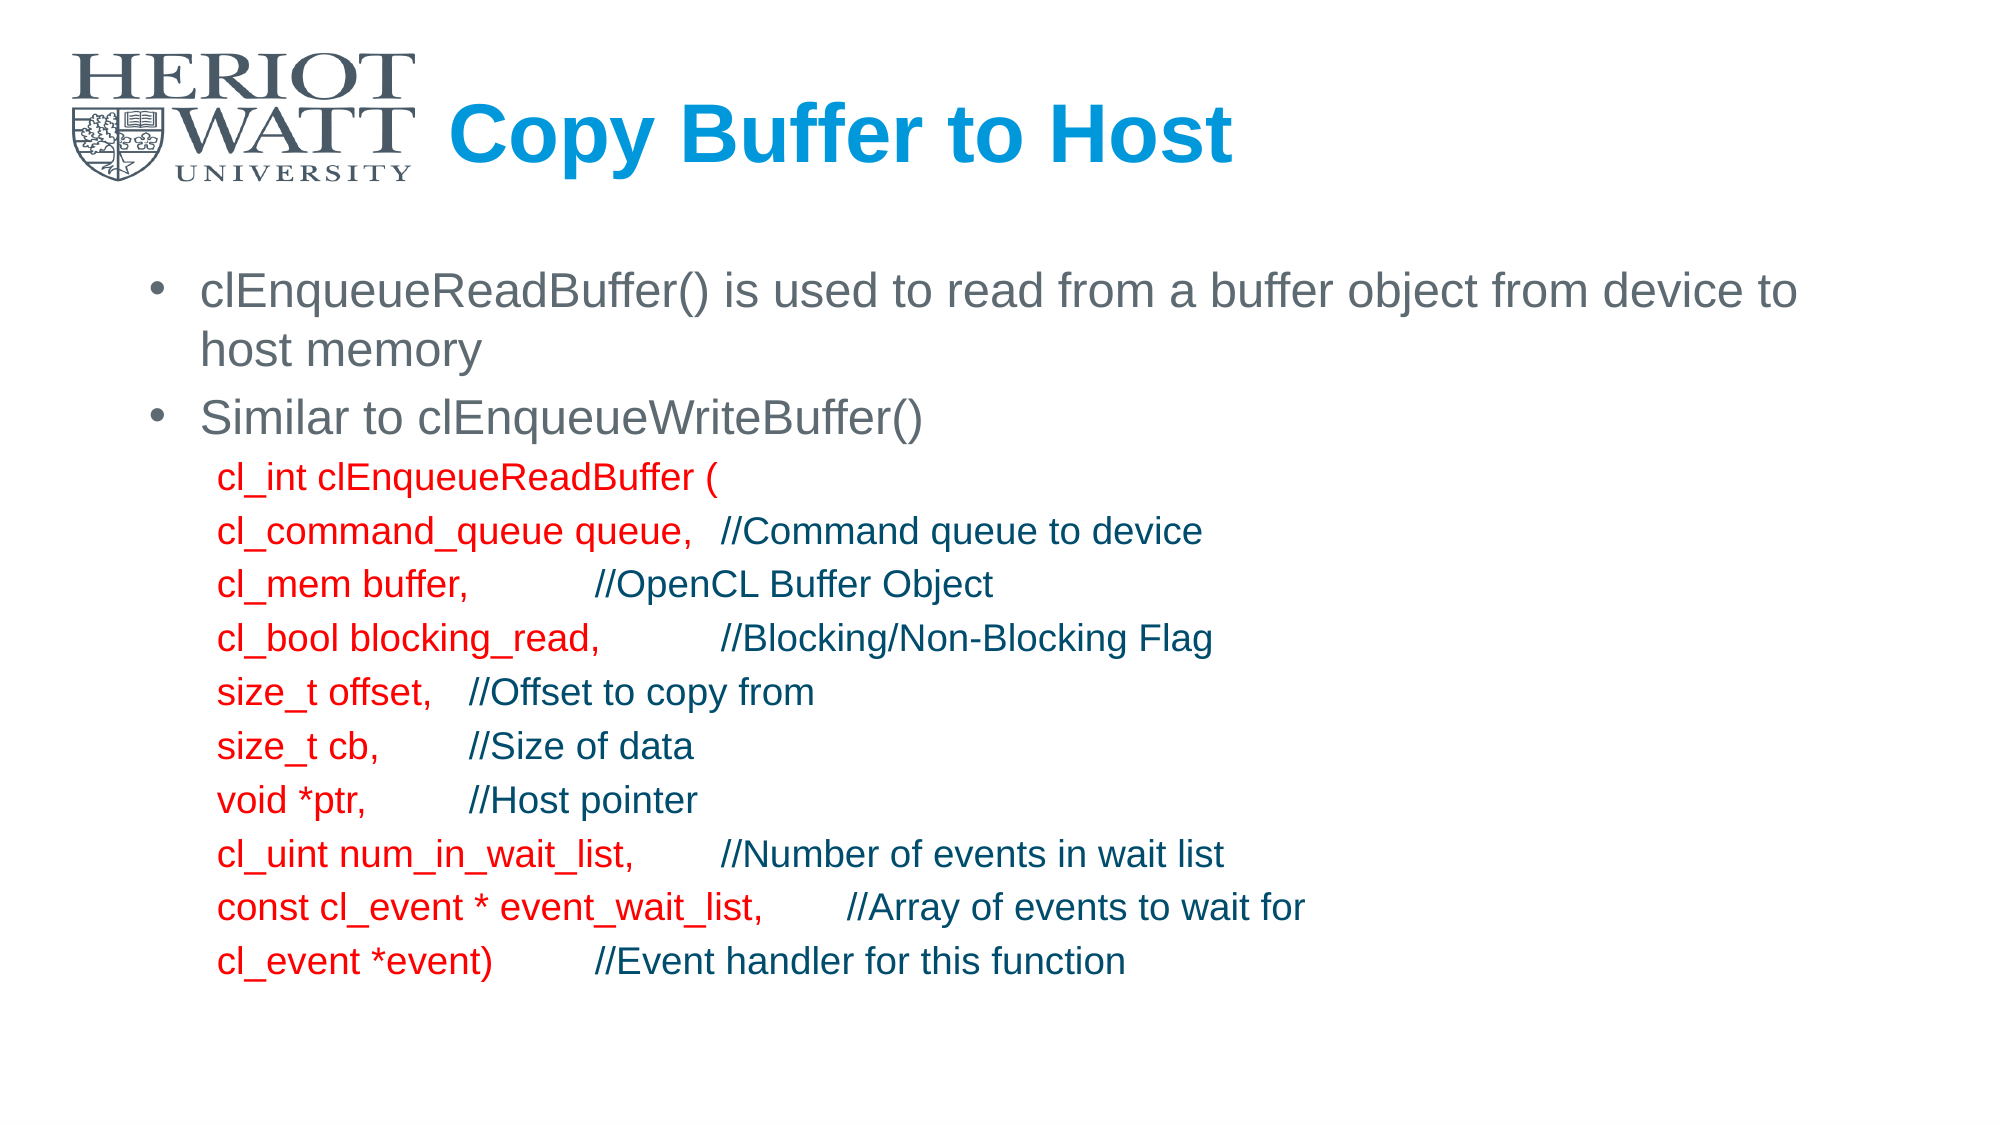

# Copy Buffer to Host
clEnqueueReadBuffer() is used to read from a buffer object from device to host memory
Similar to clEnqueueWriteBuffer()
cl_int clEnqueueReadBuffer (
		cl_command_queue queue, 		//Command queue to device
		cl_mem buffer, 				//OpenCL Buffer Object
		cl_bool blocking_read, 			//Blocking/Non-Blocking Flag
		size_t offset, 				//Offset to copy from
		size_t cb, 				//Size of data
		void *ptr, 				//Host pointer
		cl_uint num_in_wait_list, 		//Number of events in wait list
		const cl_event * event_wait_list, 	//Array of events to wait for
		cl_event *event) 			//Event handler for this function